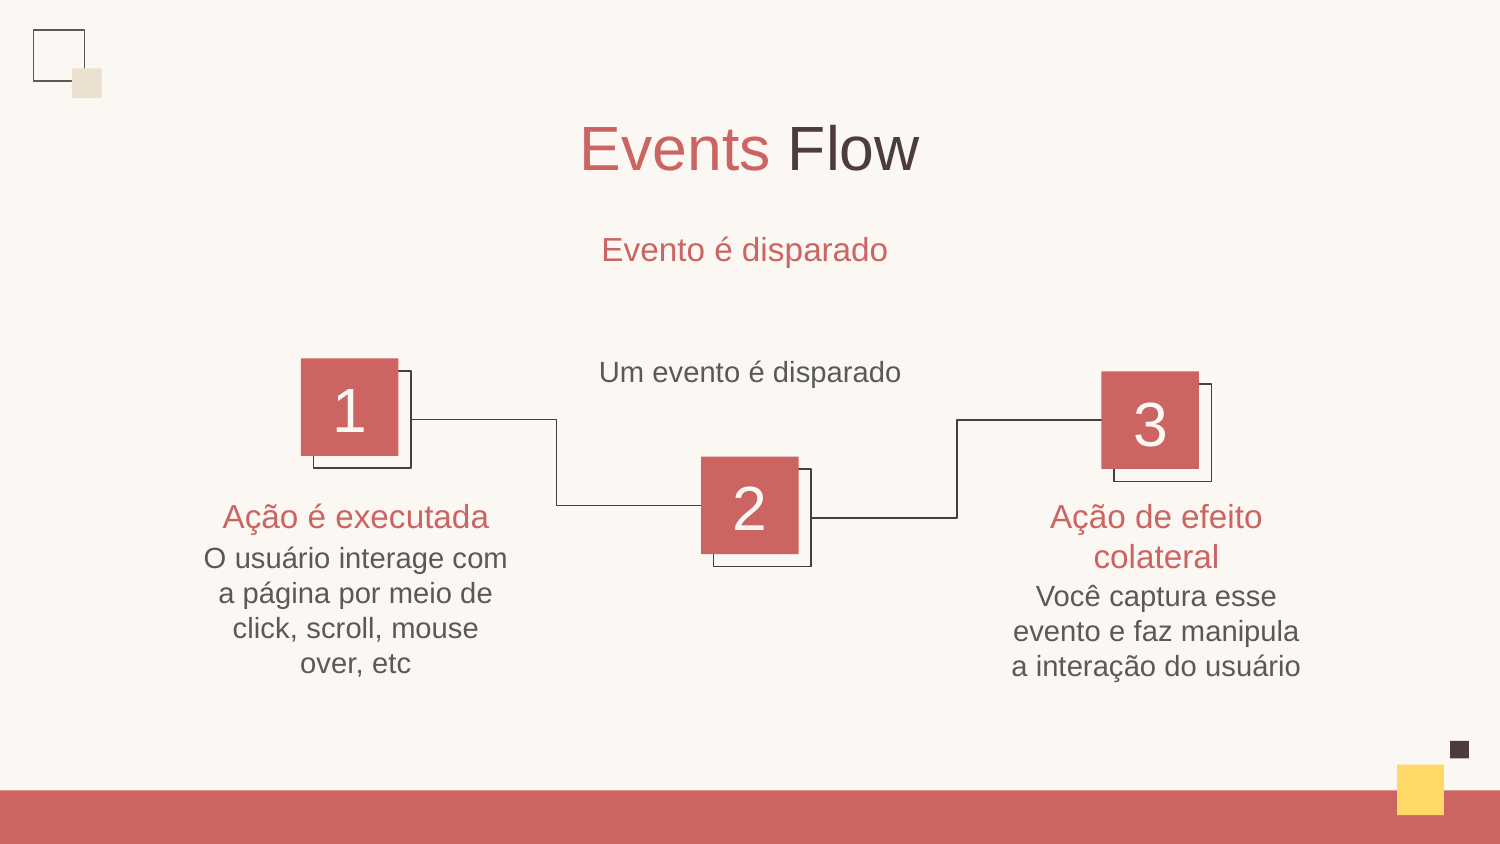

# Events Flow
Evento é disparado
Um evento é disparado
1

3
2

Ação é executada
Ação de efeito colateral
O usuário interage com a página por meio de click, scroll, mouse over, etc
Você captura esse evento e faz manipula a interação do usuário